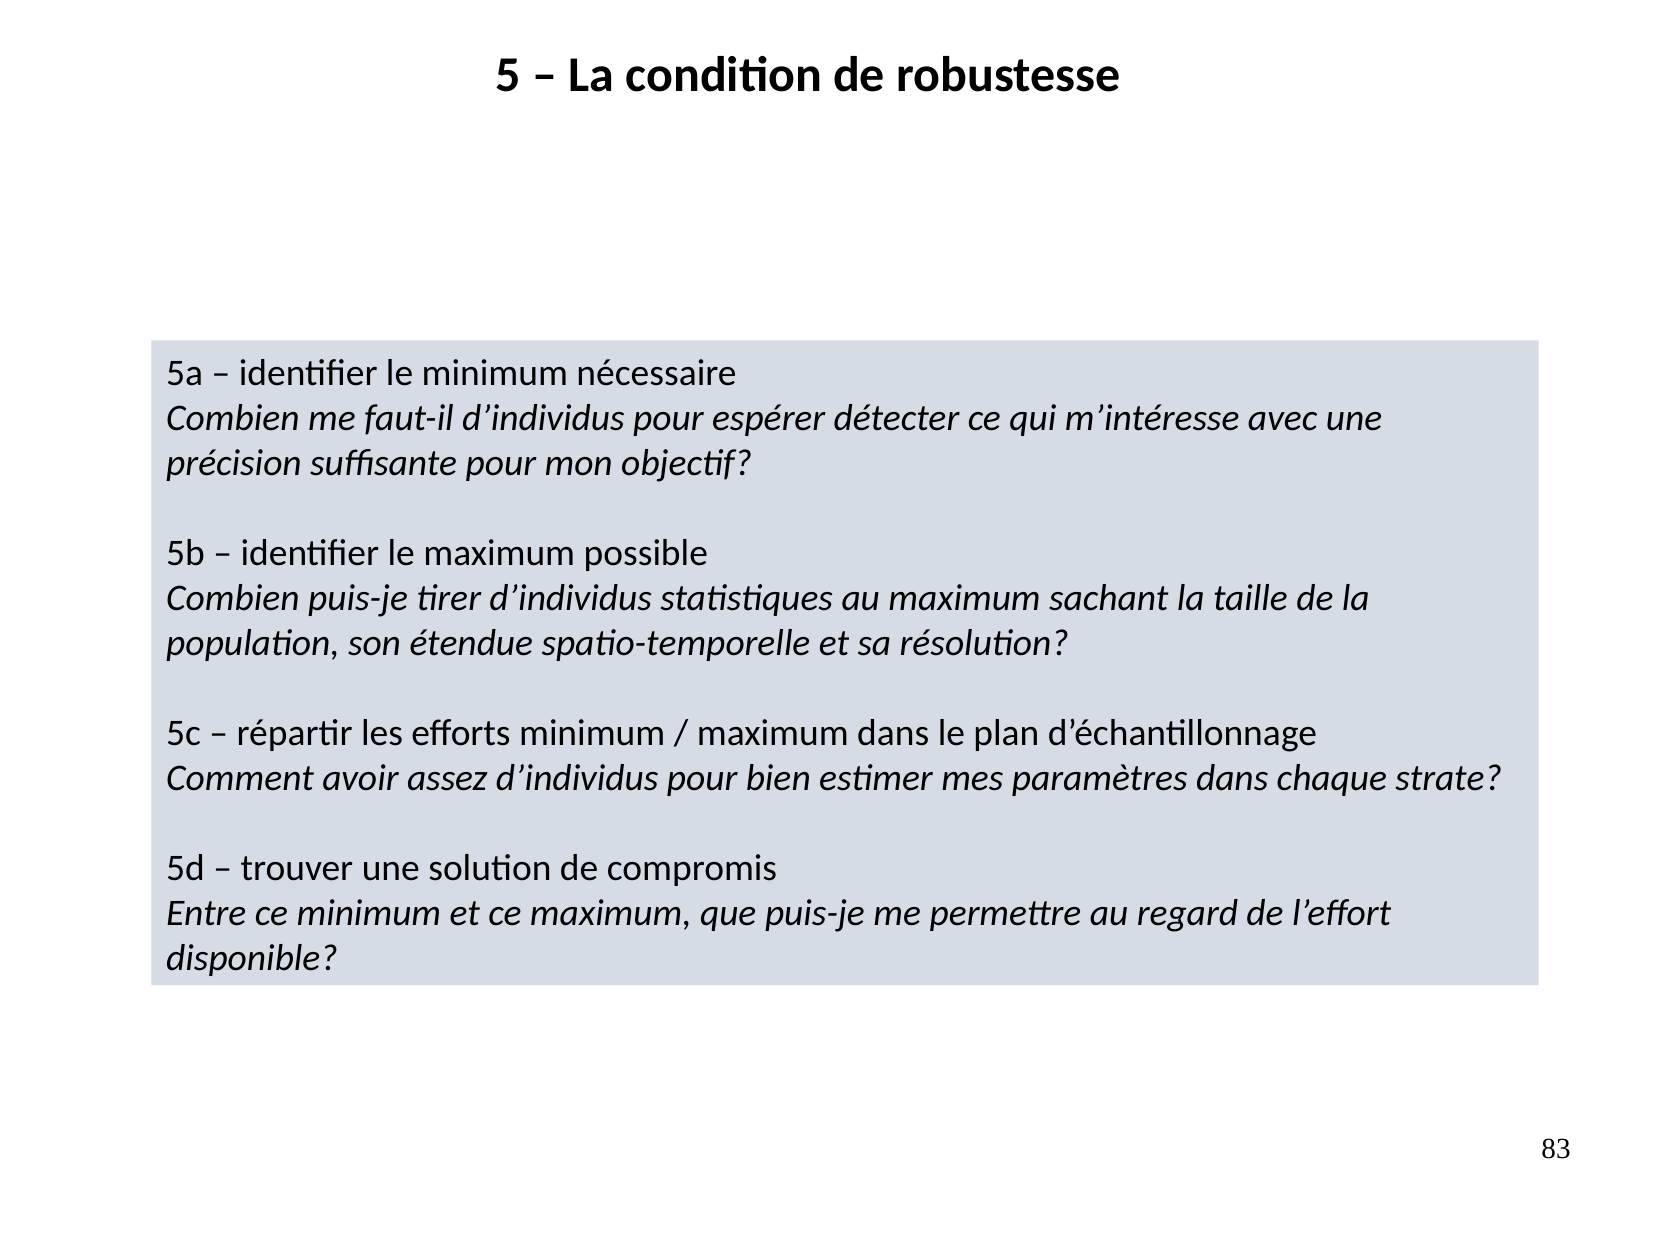

5 – La condition de robustesse
5a – identifier le minimum nécessaire
Combien me faut-il d’individus pour espérer détecter ce qui m’intéresse avec une précision suffisante pour mon objectif?

5b – identifier le maximum possible
Combien puis-je tirer d’individus statistiques au maximum sachant la taille de la population, son étendue spatio-temporelle et sa résolution?

5c – répartir les efforts minimum / maximum dans le plan d’échantillonnage
Comment avoir assez d’individus pour bien estimer mes paramètres dans chaque strate?

5d – trouver une solution de compromis
Entre ce minimum et ce maximum, que puis-je me permettre au regard de l’effort disponible?
83